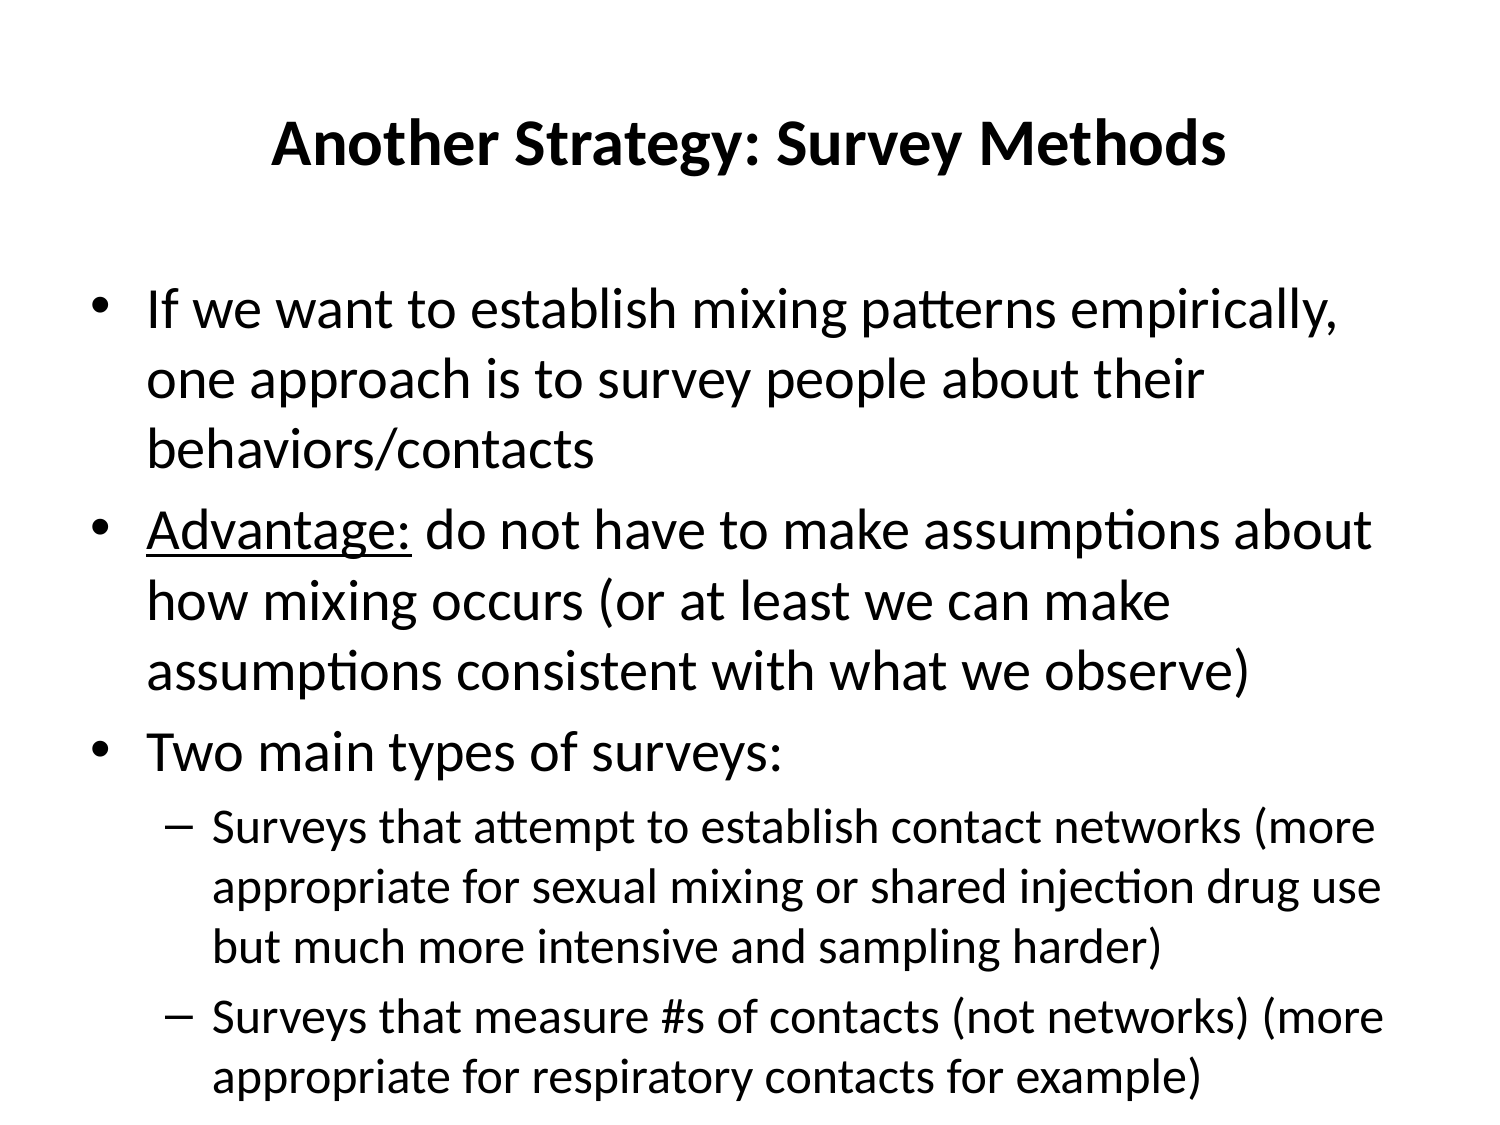

# Another Strategy: Survey Methods
If we want to establish mixing patterns empirically, one approach is to survey people about their behaviors/contacts
Advantage: do not have to make assumptions about how mixing occurs (or at least we can make assumptions consistent with what we observe)
Two main types of surveys:
Surveys that attempt to establish contact networks (more appropriate for sexual mixing or shared injection drug use but much more intensive and sampling harder)
Surveys that measure #s of contacts (not networks) (more appropriate for respiratory contacts for example)